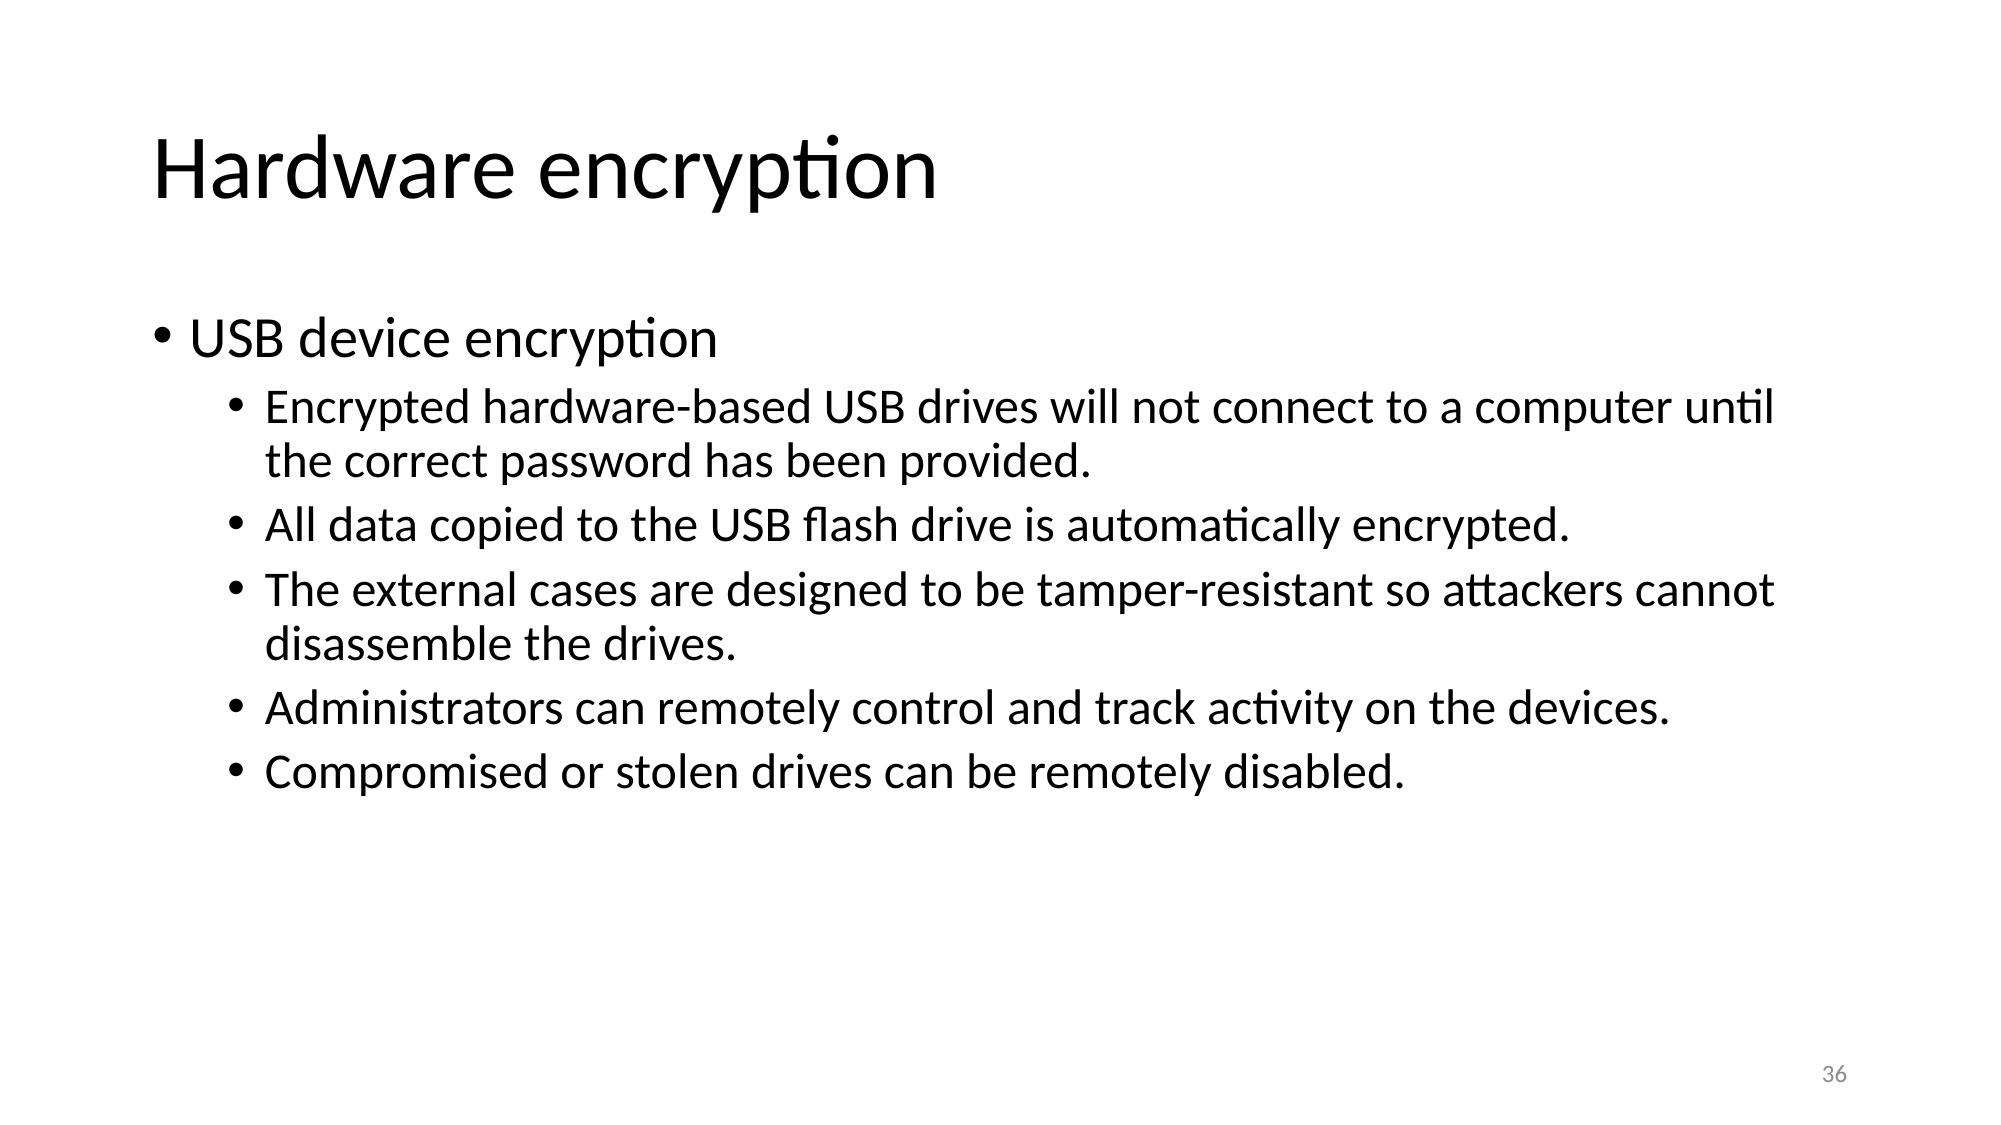

# Hardware encryption
USB device encryption
Encrypted hardware-based USB drives will not connect to a computer until the correct password has been provided.
All data copied to the USB flash drive is automatically encrypted.
The external cases are designed to be tamper-resistant so attackers cannot disassemble the drives.
Administrators can remotely control and track activity on the devices.
Compromised or stolen drives can be remotely disabled.

36